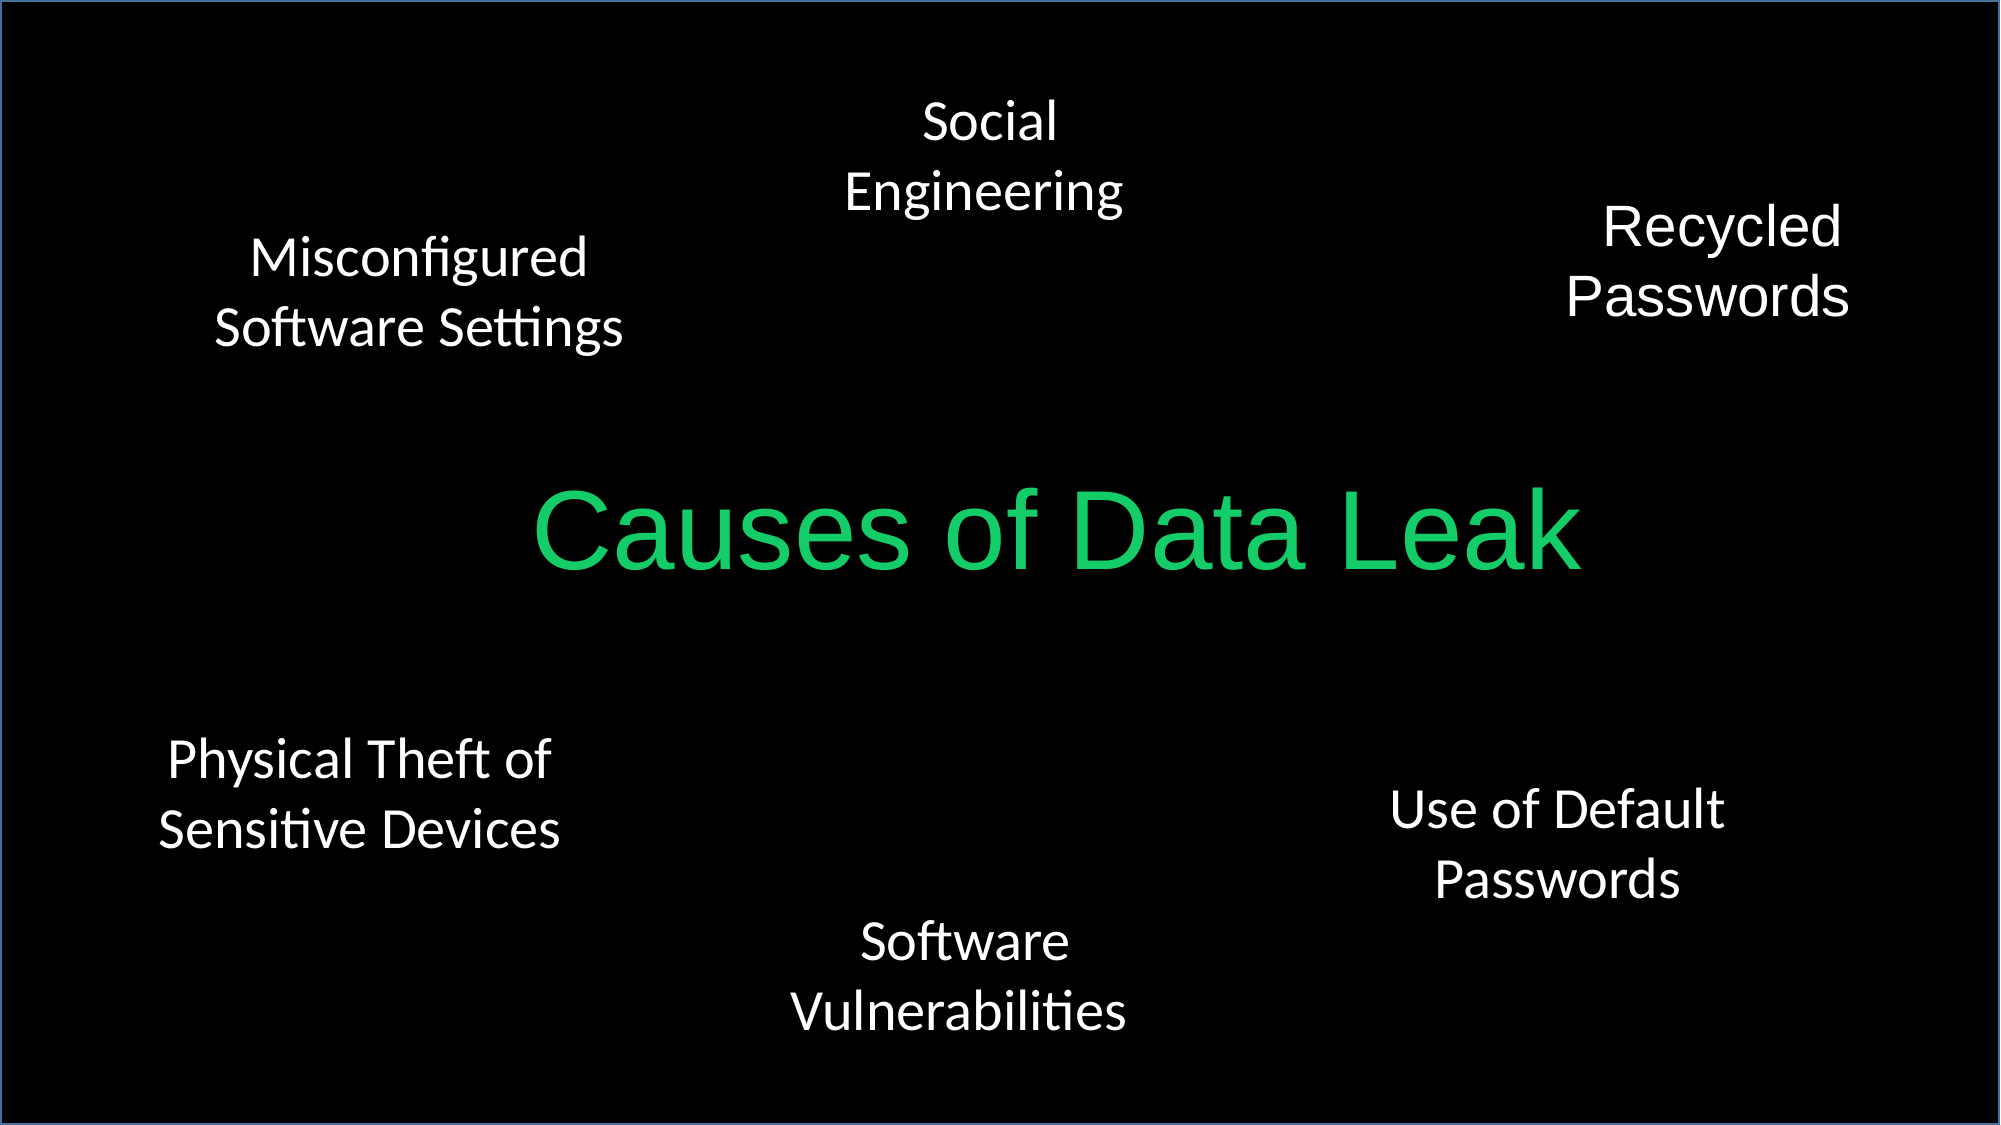

#
 Social Engineering
 Recycled Passwords
Misconfigured Software Settings
Causes of Data Leak
Physical Theft of Sensitive Devices
Use of Default Passwords
 Software Vulnerabilities